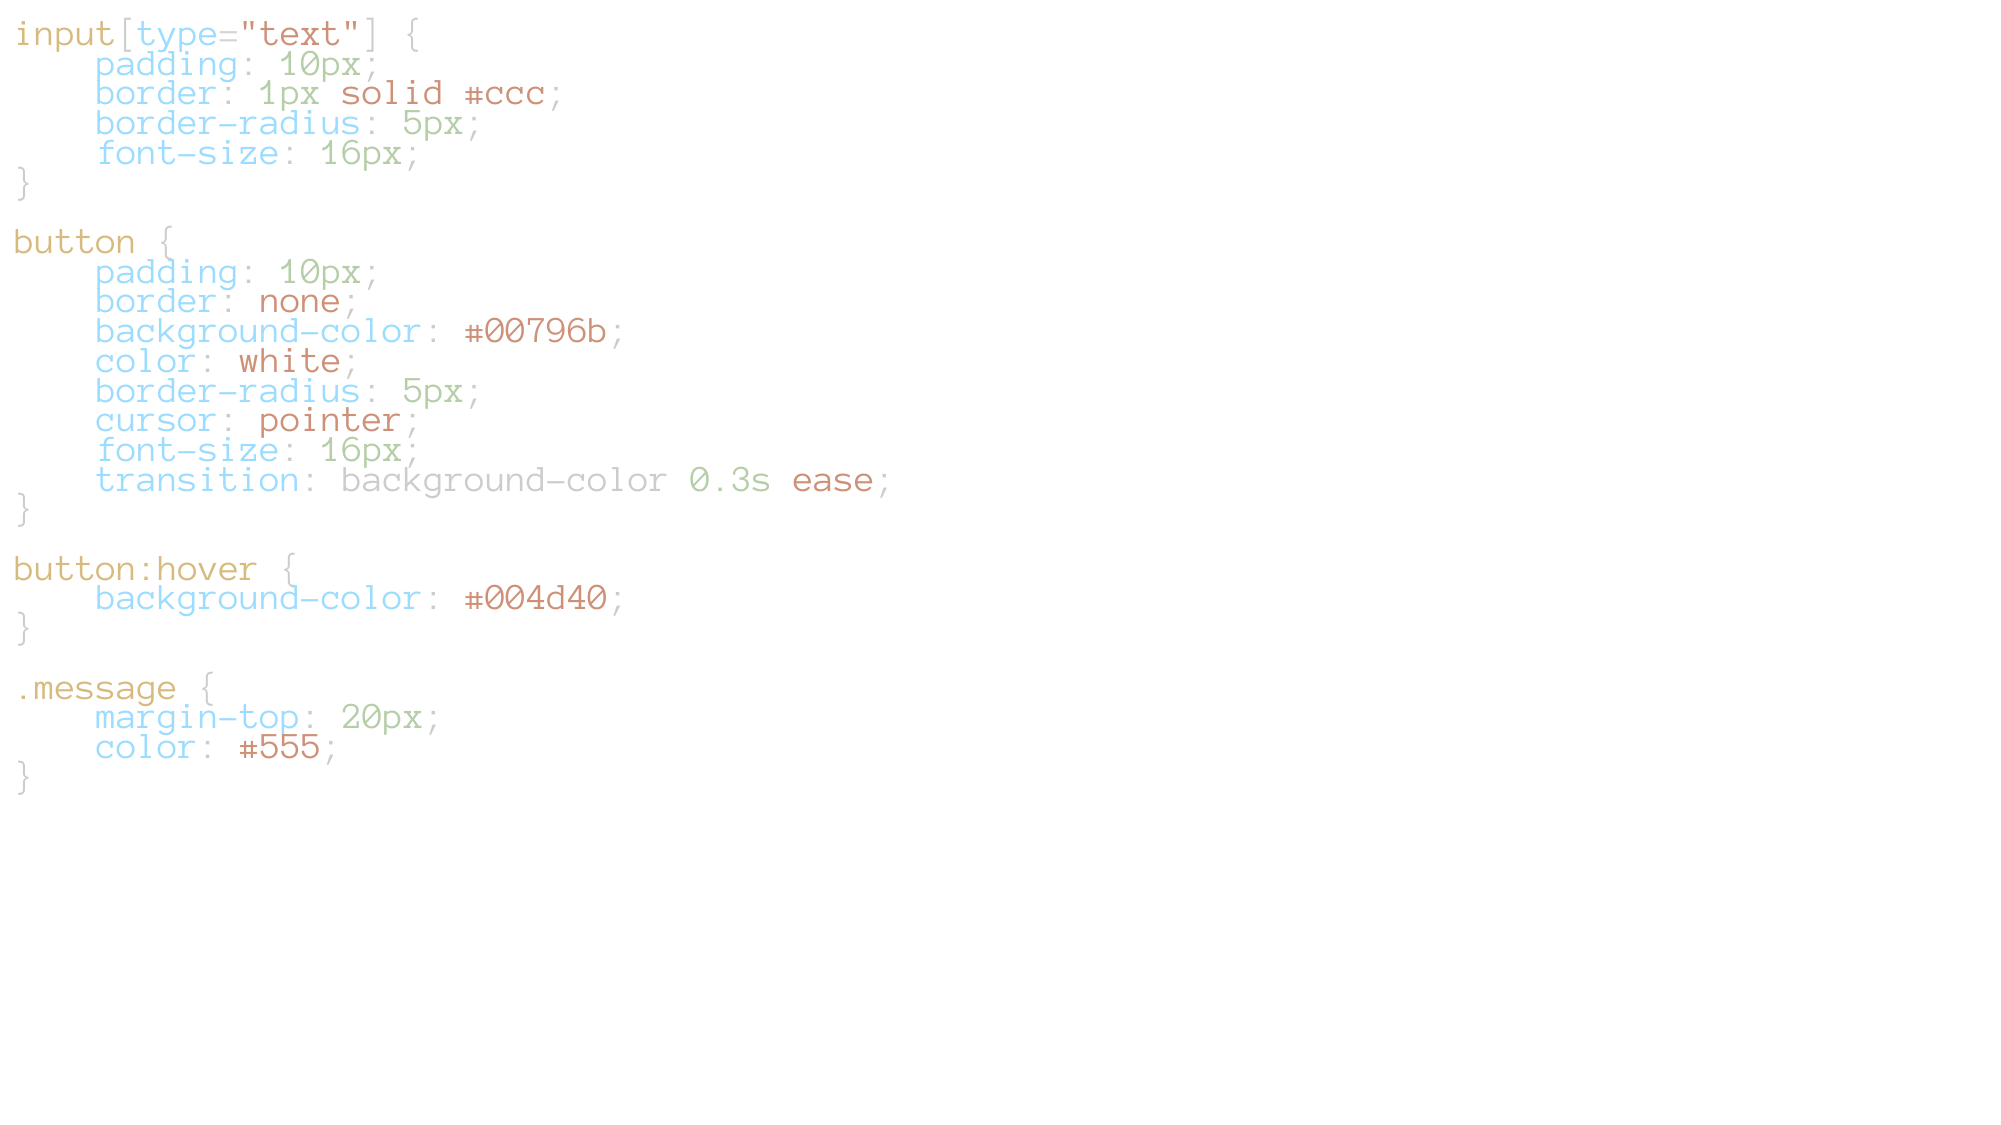

input[type="text"] {
    padding: 10px;
    border: 1px solid #ccc;
    border-radius: 5px;
    font-size: 16px;
}
button {
    padding: 10px;
    border: none;
    background-color: #00796b;
    color: white;
    border-radius: 5px;
    cursor: pointer;
    font-size: 16px;
    transition: background-color 0.3s ease;
}
button:hover {
    background-color: #004d40;
}
.message {
    margin-top: 20px;
    color: #555;
}